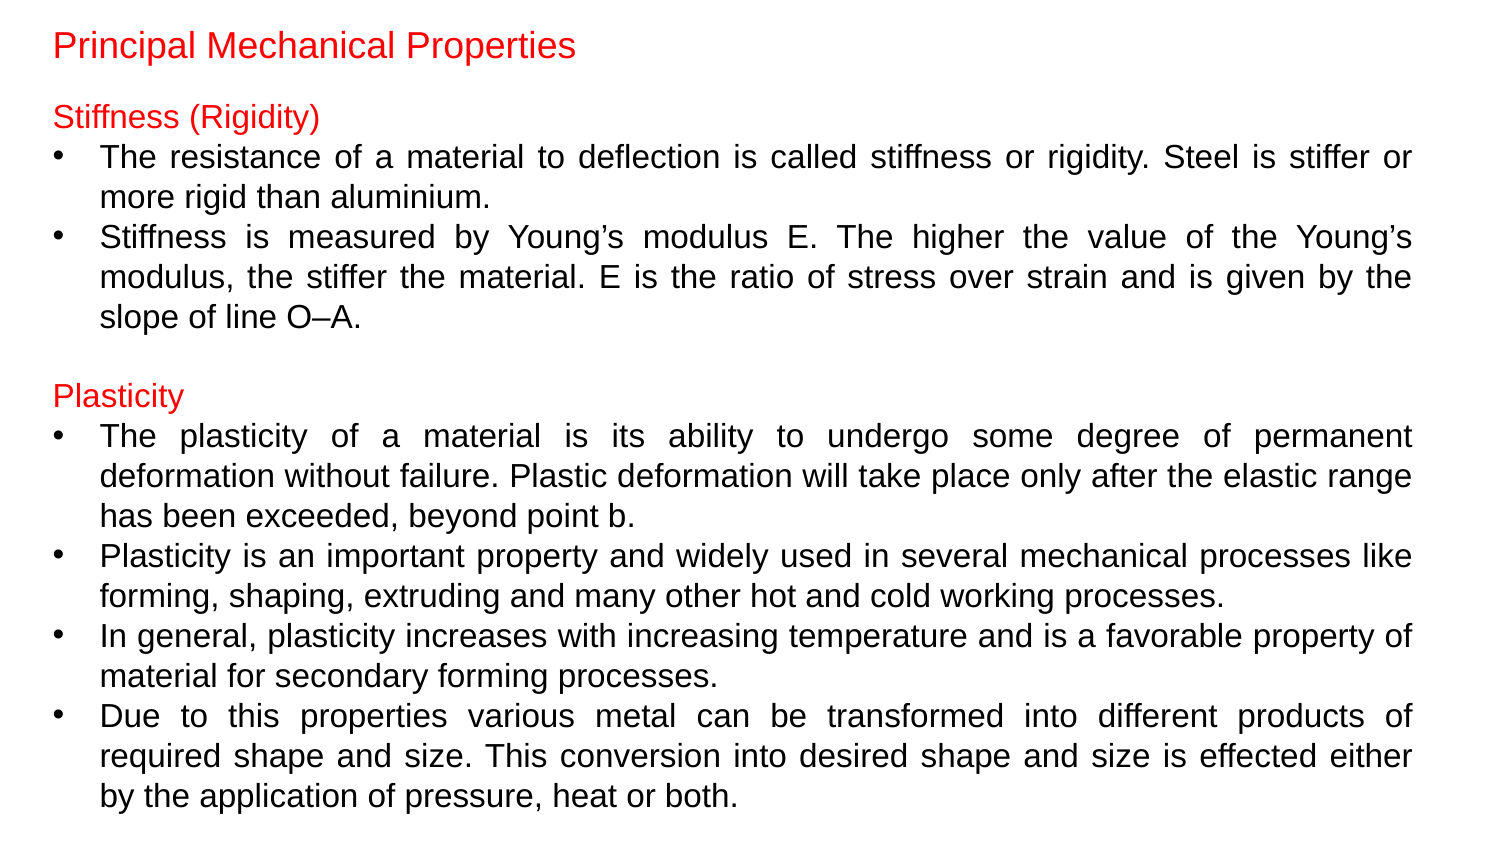

Principal Mechanical Properties
Stiffness (Rigidity)
The resistance of a material to deflection is called stiffness or rigidity. Steel is stiffer or more rigid than aluminium.
Stiffness is measured by Young’s modulus E. The higher the value of the Young’s modulus, the stiffer the material. E is the ratio of stress over strain and is given by the slope of line O–A.

Plasticity
The plasticity of a material is its ability to undergo some degree of permanent deformation without failure. Plastic deformation will take place only after the elastic range has been exceeded, beyond point b.
Plasticity is an important property and widely used in several mechanical processes like forming, shaping, extruding and many other hot and cold working processes.
In general, plasticity increases with increasing temperature and is a favorable property of material for secondary forming processes.
Due to this properties various metal can be transformed into different products of required shape and size. This conversion into desired shape and size is effected either by the application of pressure, heat or both.